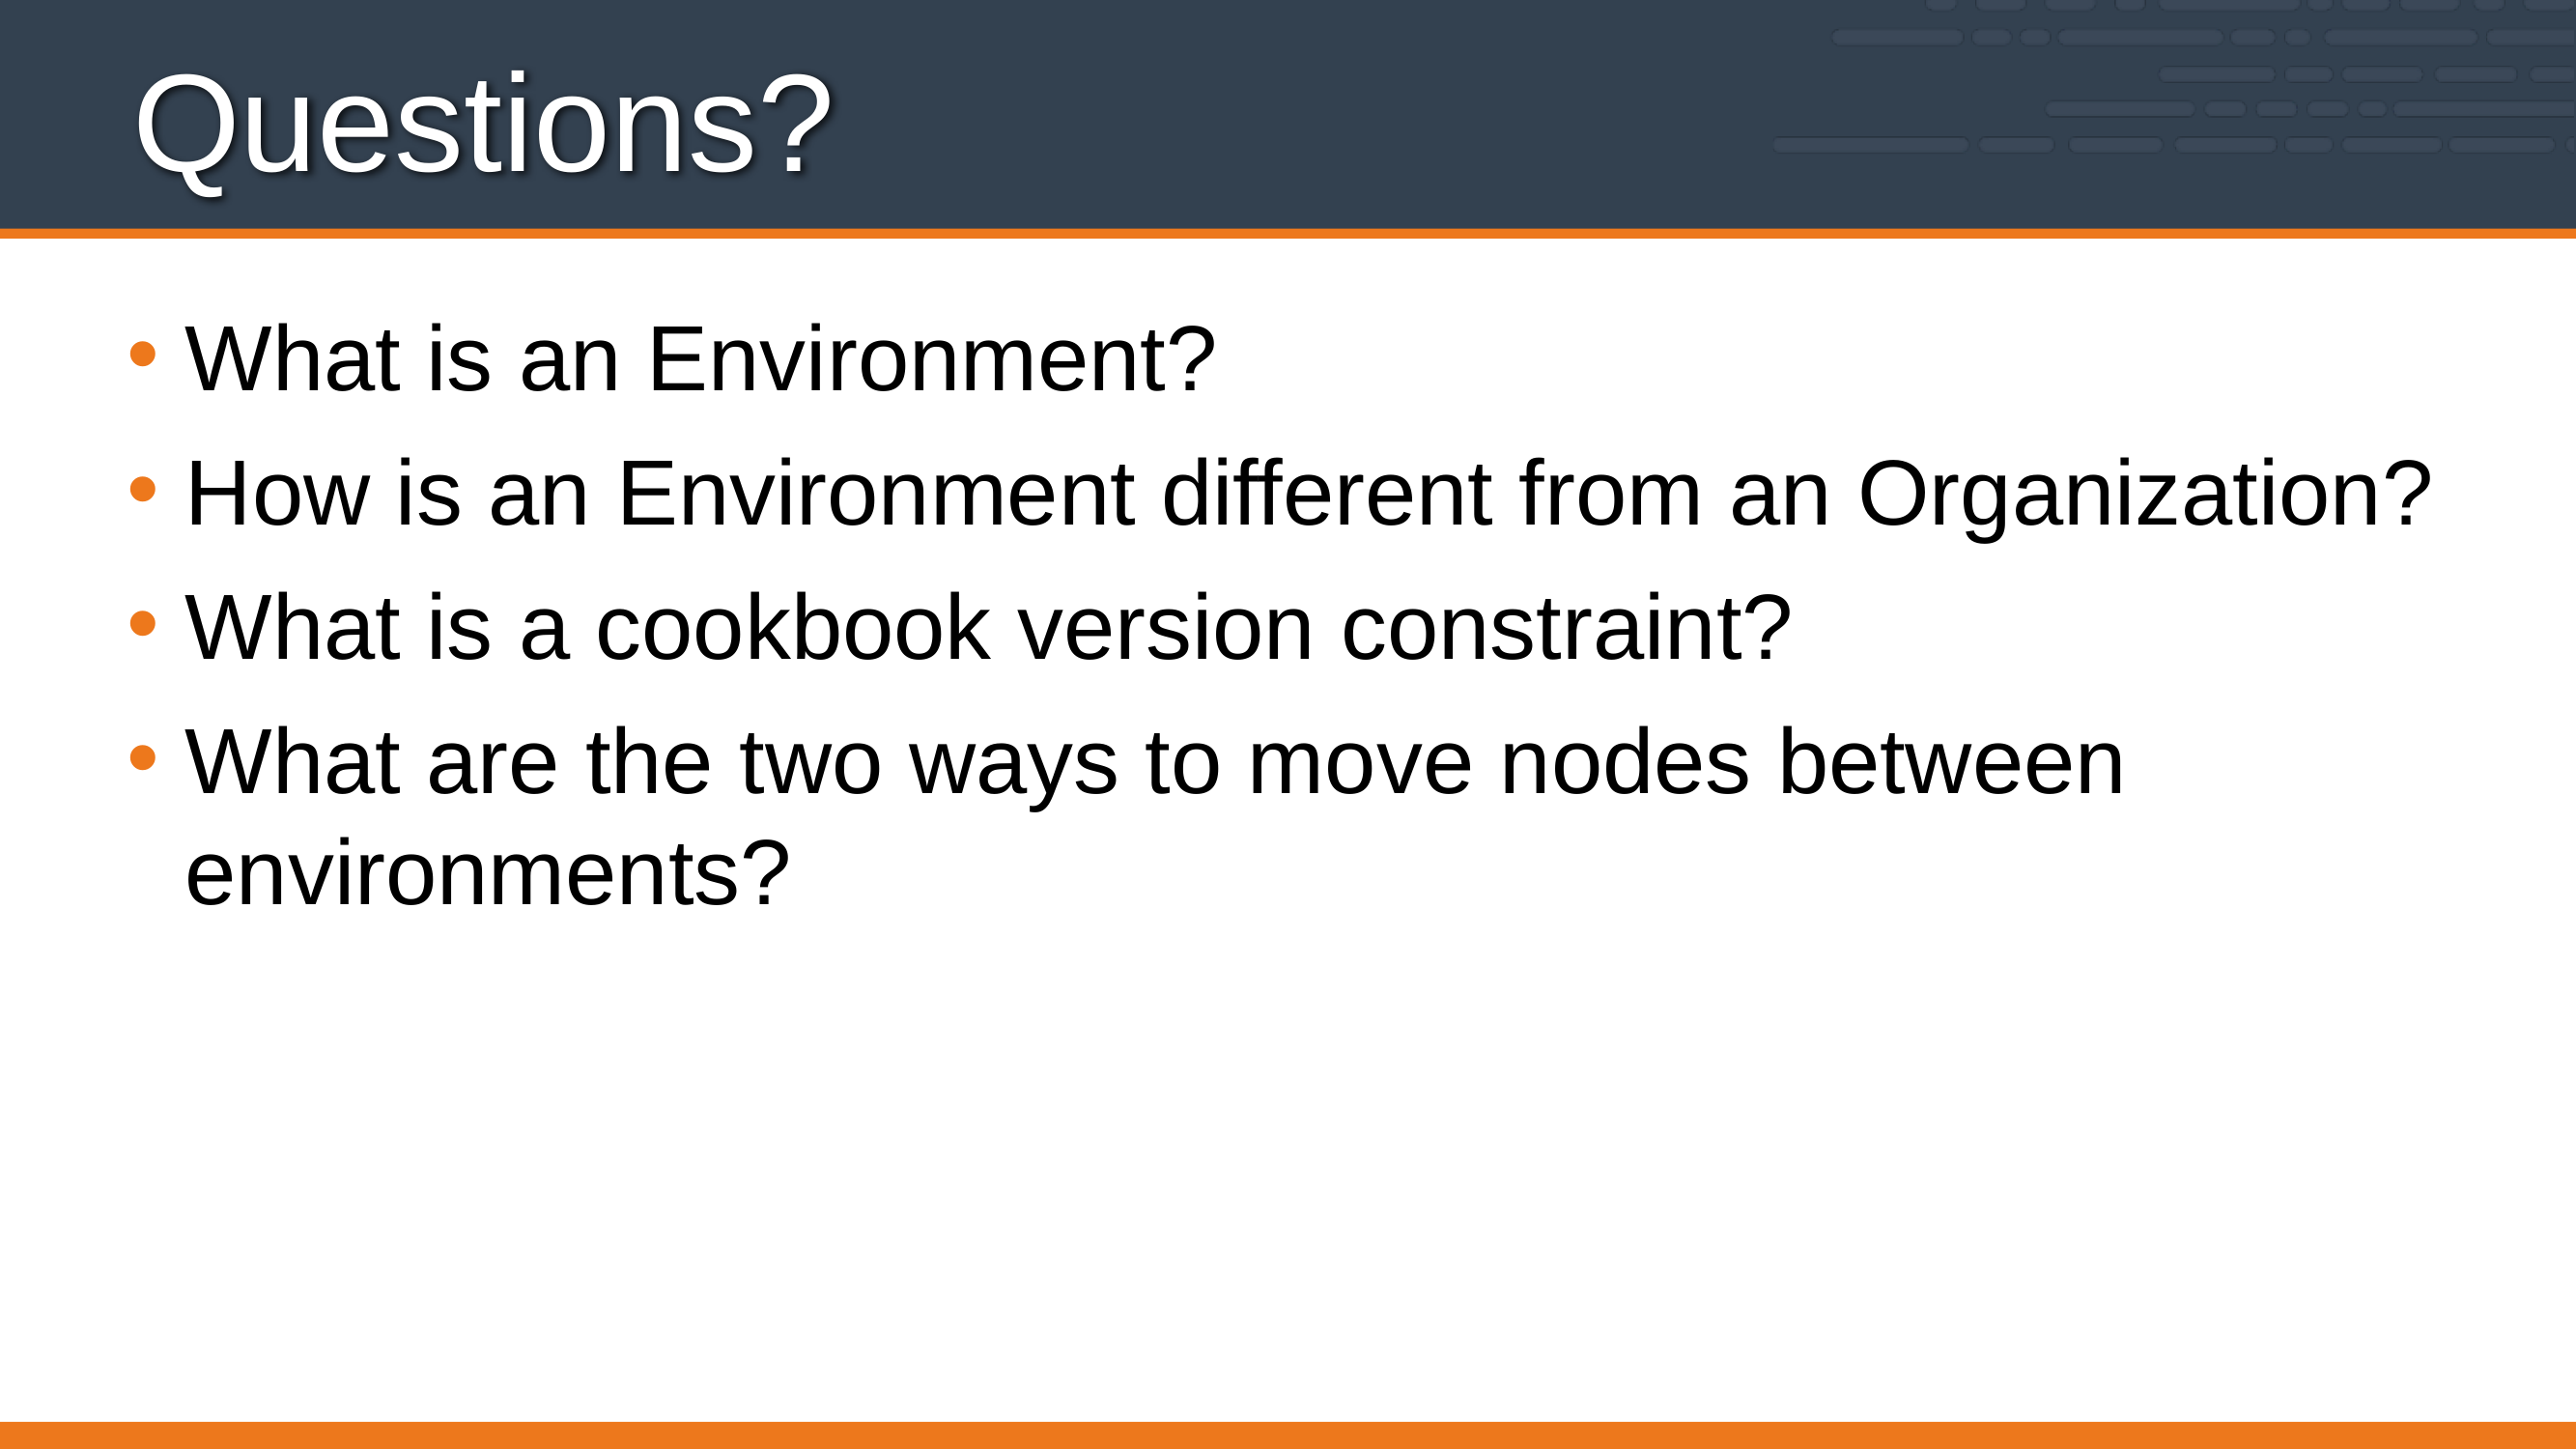

# Questions?
What is an Environment?
How is an Environment different from an Organization?
What is a cookbook version constraint?
What are the two ways to move nodes between environments?